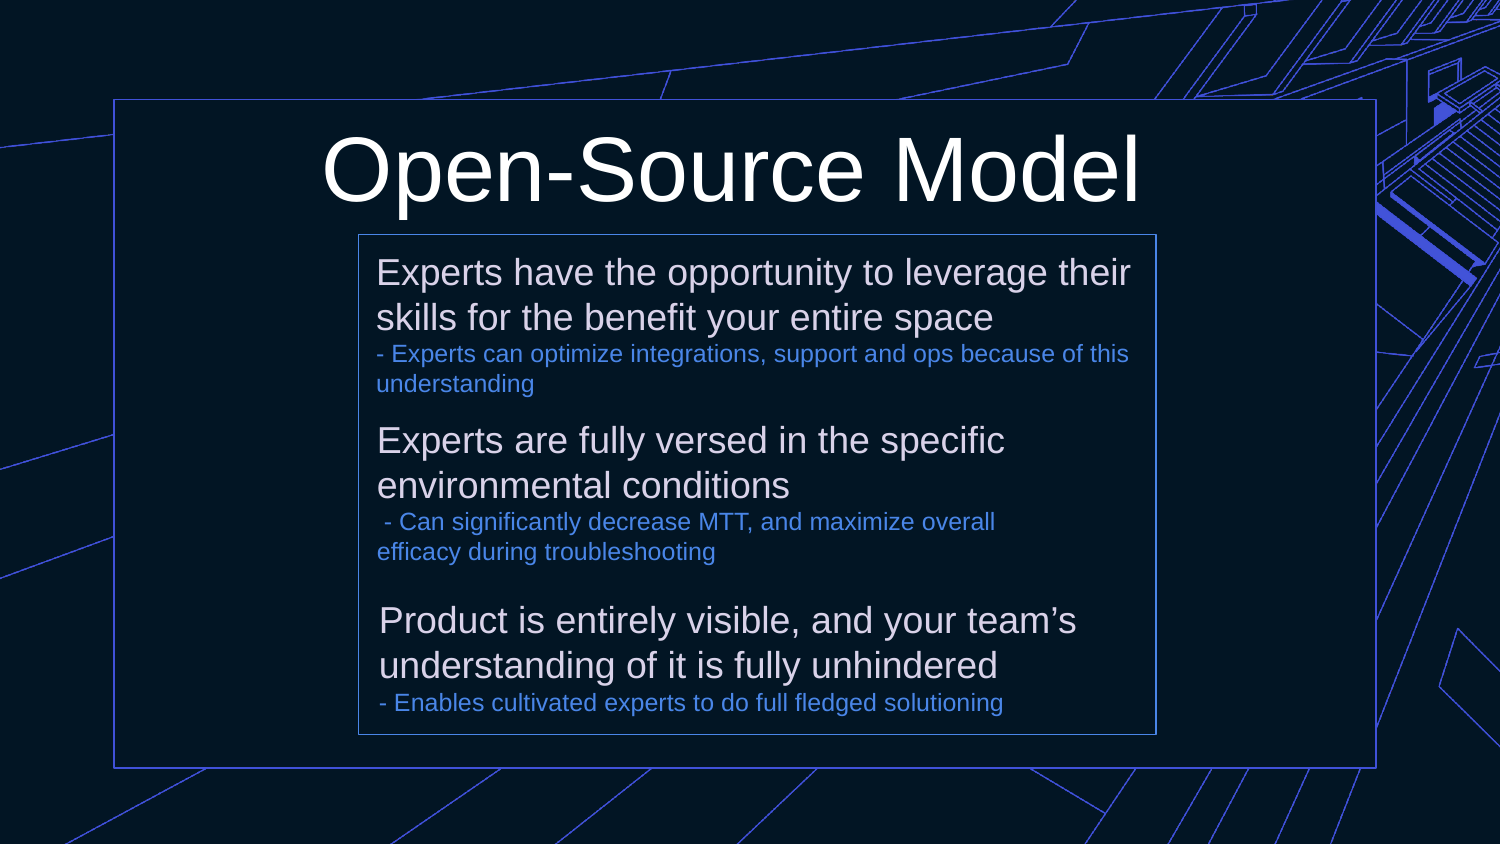

Open-Source Model
Experts have the opportunity to leverage their skills for the benefit your entire space
- Experts can optimize integrations, support and ops because of this understanding

Experts are fully versed in the specific environmental conditions
 - Can significantly decrease MTT, and maximize overall efficacy during troubleshooting
Product is entirely visible, and your team’s understanding of it is fully unhindered
- Enables cultivated experts to do full fledged solutioning